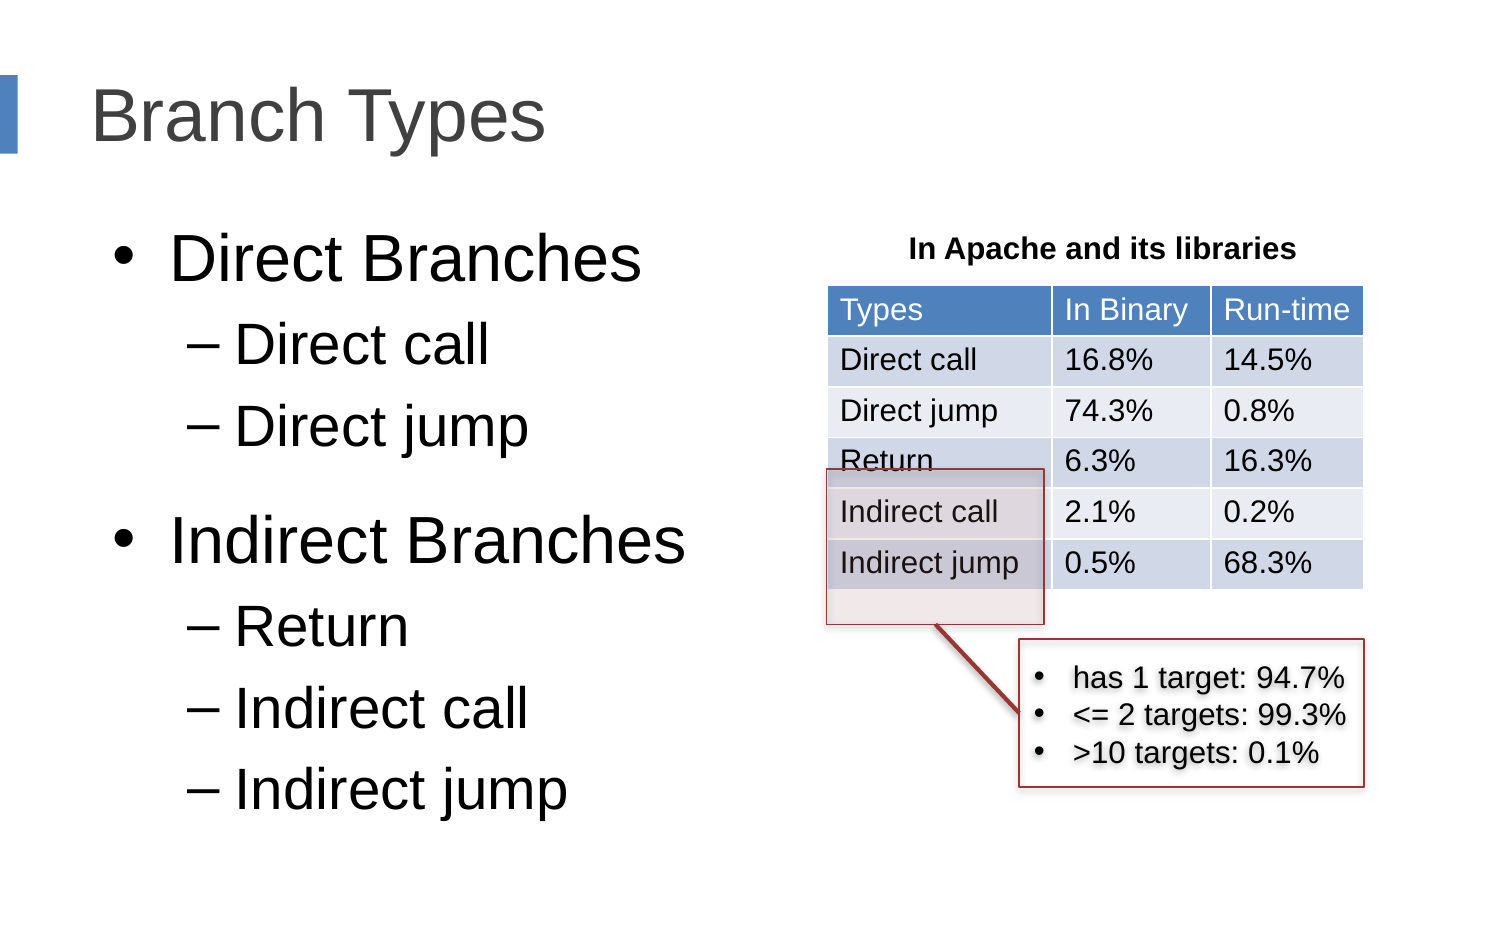

# Branch Types
Direct Branches
Direct call
Direct jump
Indirect Branches
Return
Indirect call
Indirect jump
In Apache and its libraries
| Types | In Binary | Run-time |
| --- | --- | --- |
| Direct call | 16.8% | 14.5% |
| Direct jump | 74.3% | 0.8% |
| Return | 6.3% | 16.3% |
| Indirect call | 2.1% | 0.2% |
| Indirect jump | 0.5% | 68.3% |

has 1 target: 94.7%
<= 2 targets: 99.3%
>10 targets: 0.1%